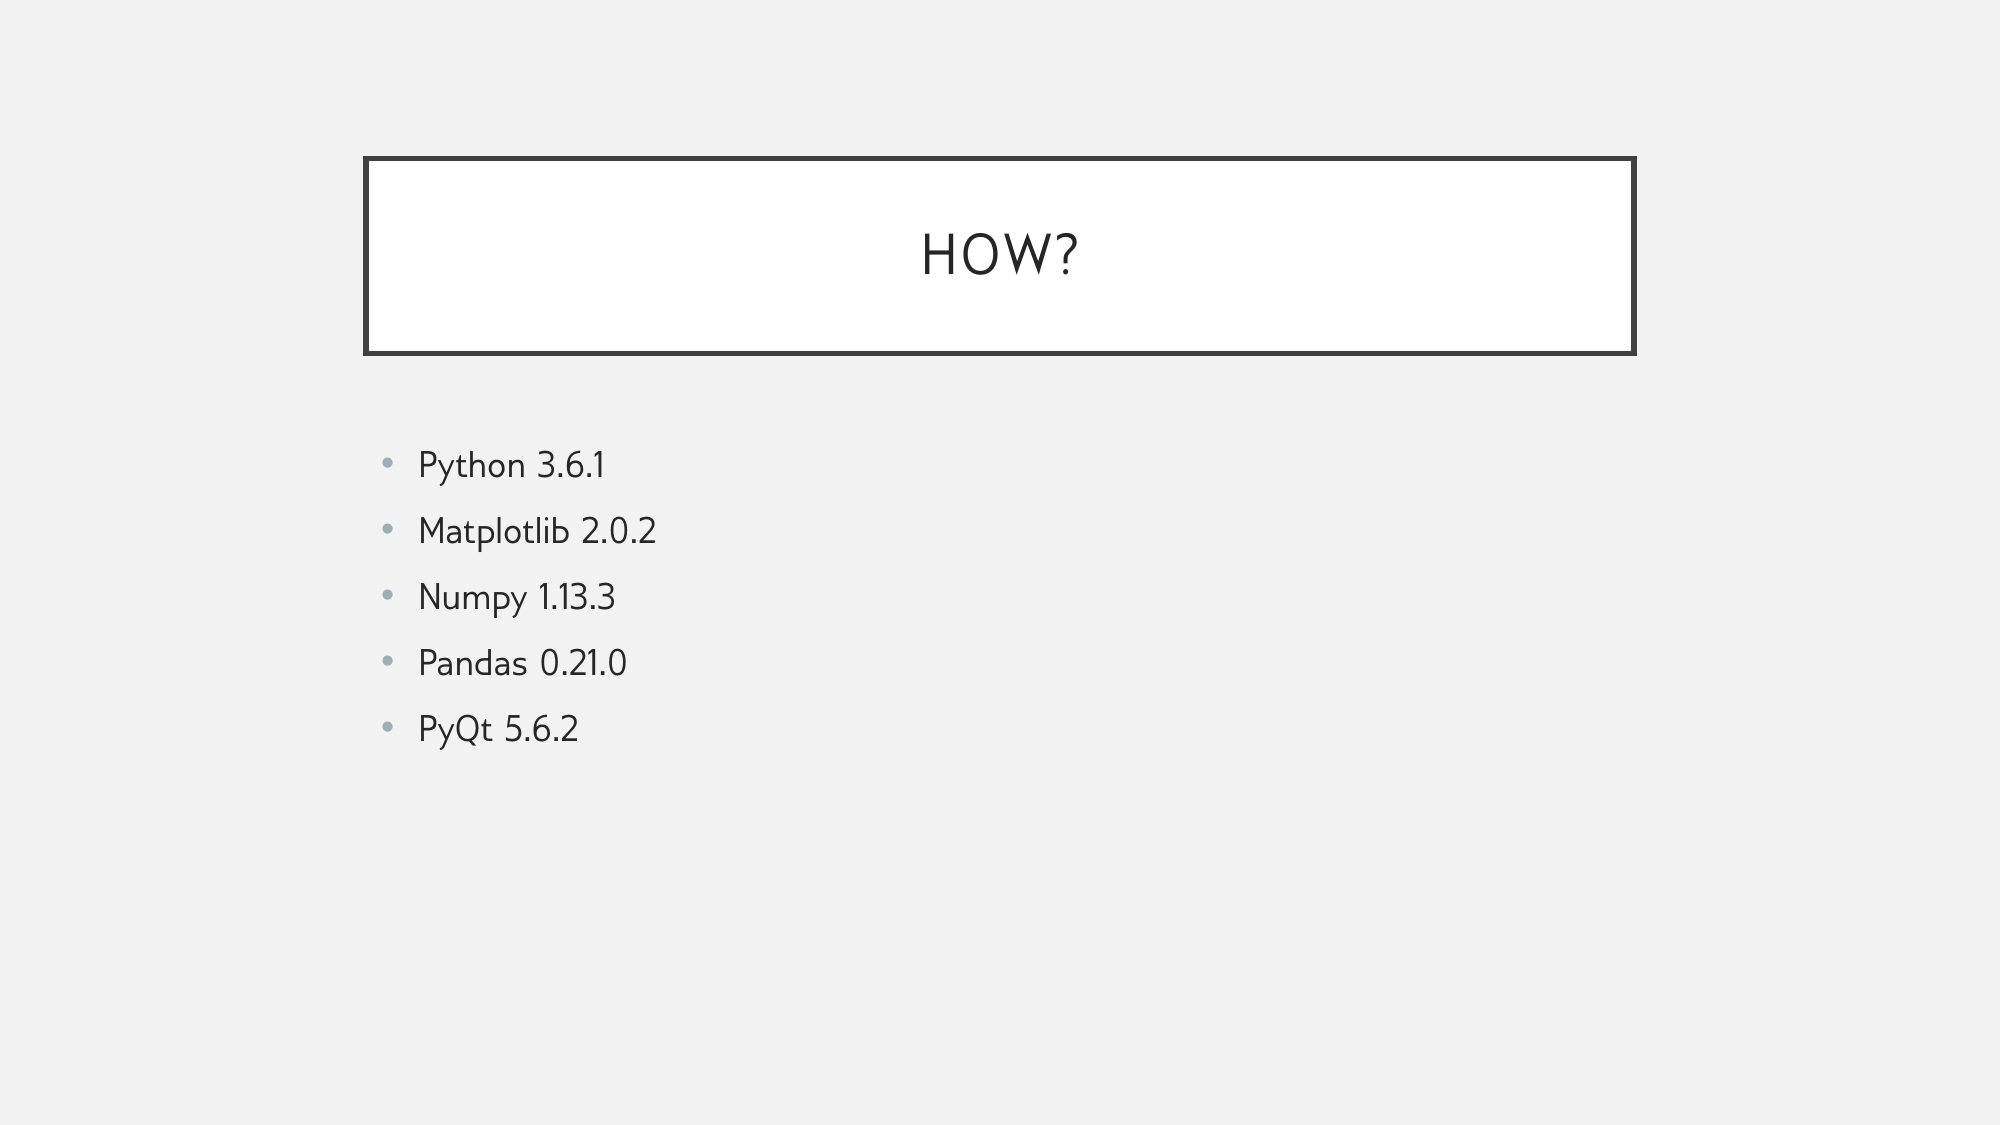

# How?
Python 3.6.1
Matplotlib 2.0.2
Numpy 1.13.3
Pandas 0.21.0
PyQt 5.6.2